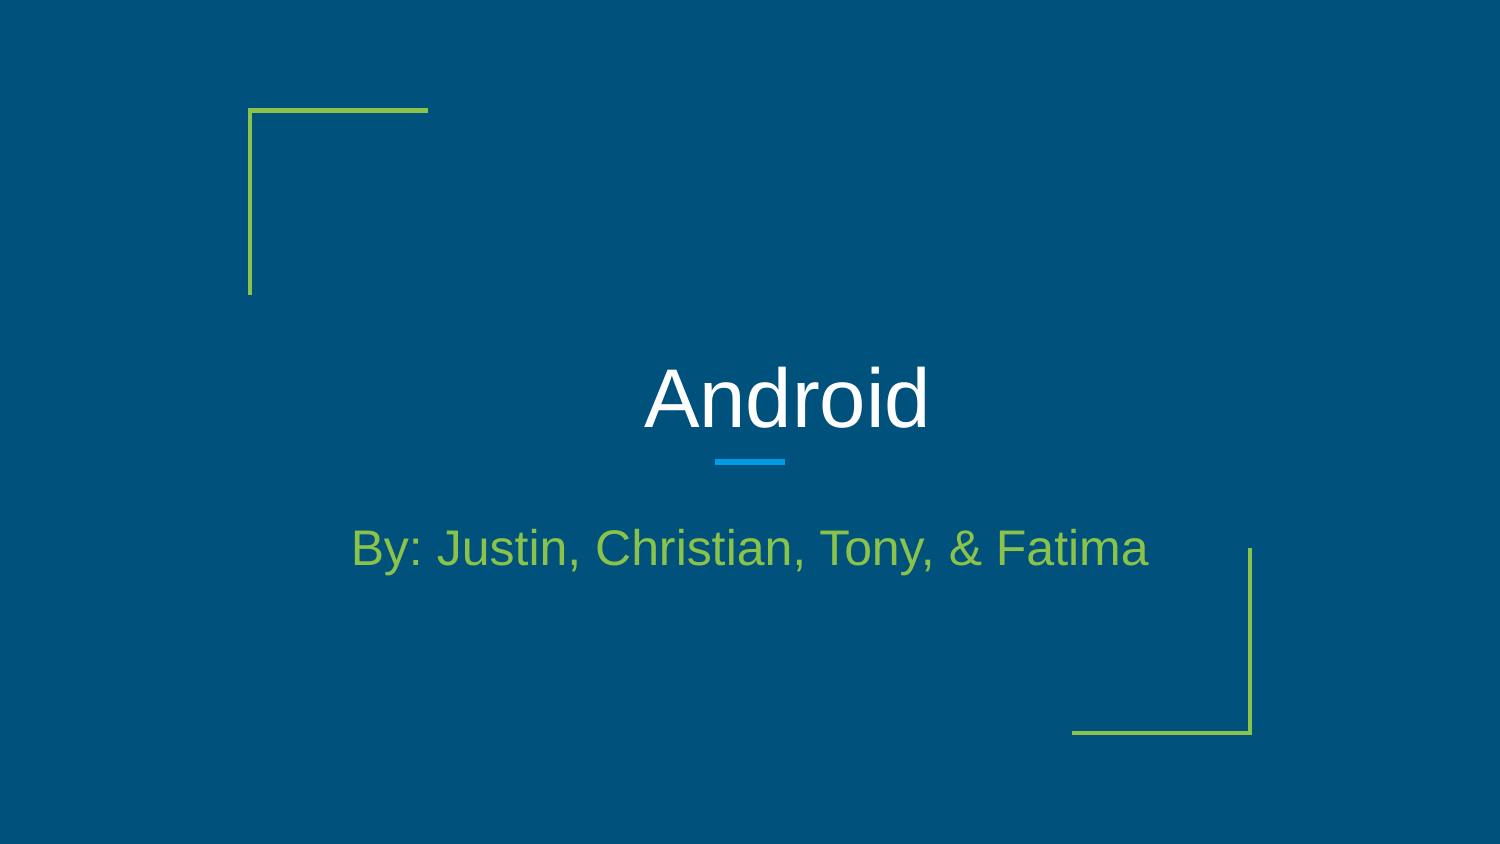

# Android
By: Justin, Christian, Tony, & Fatima